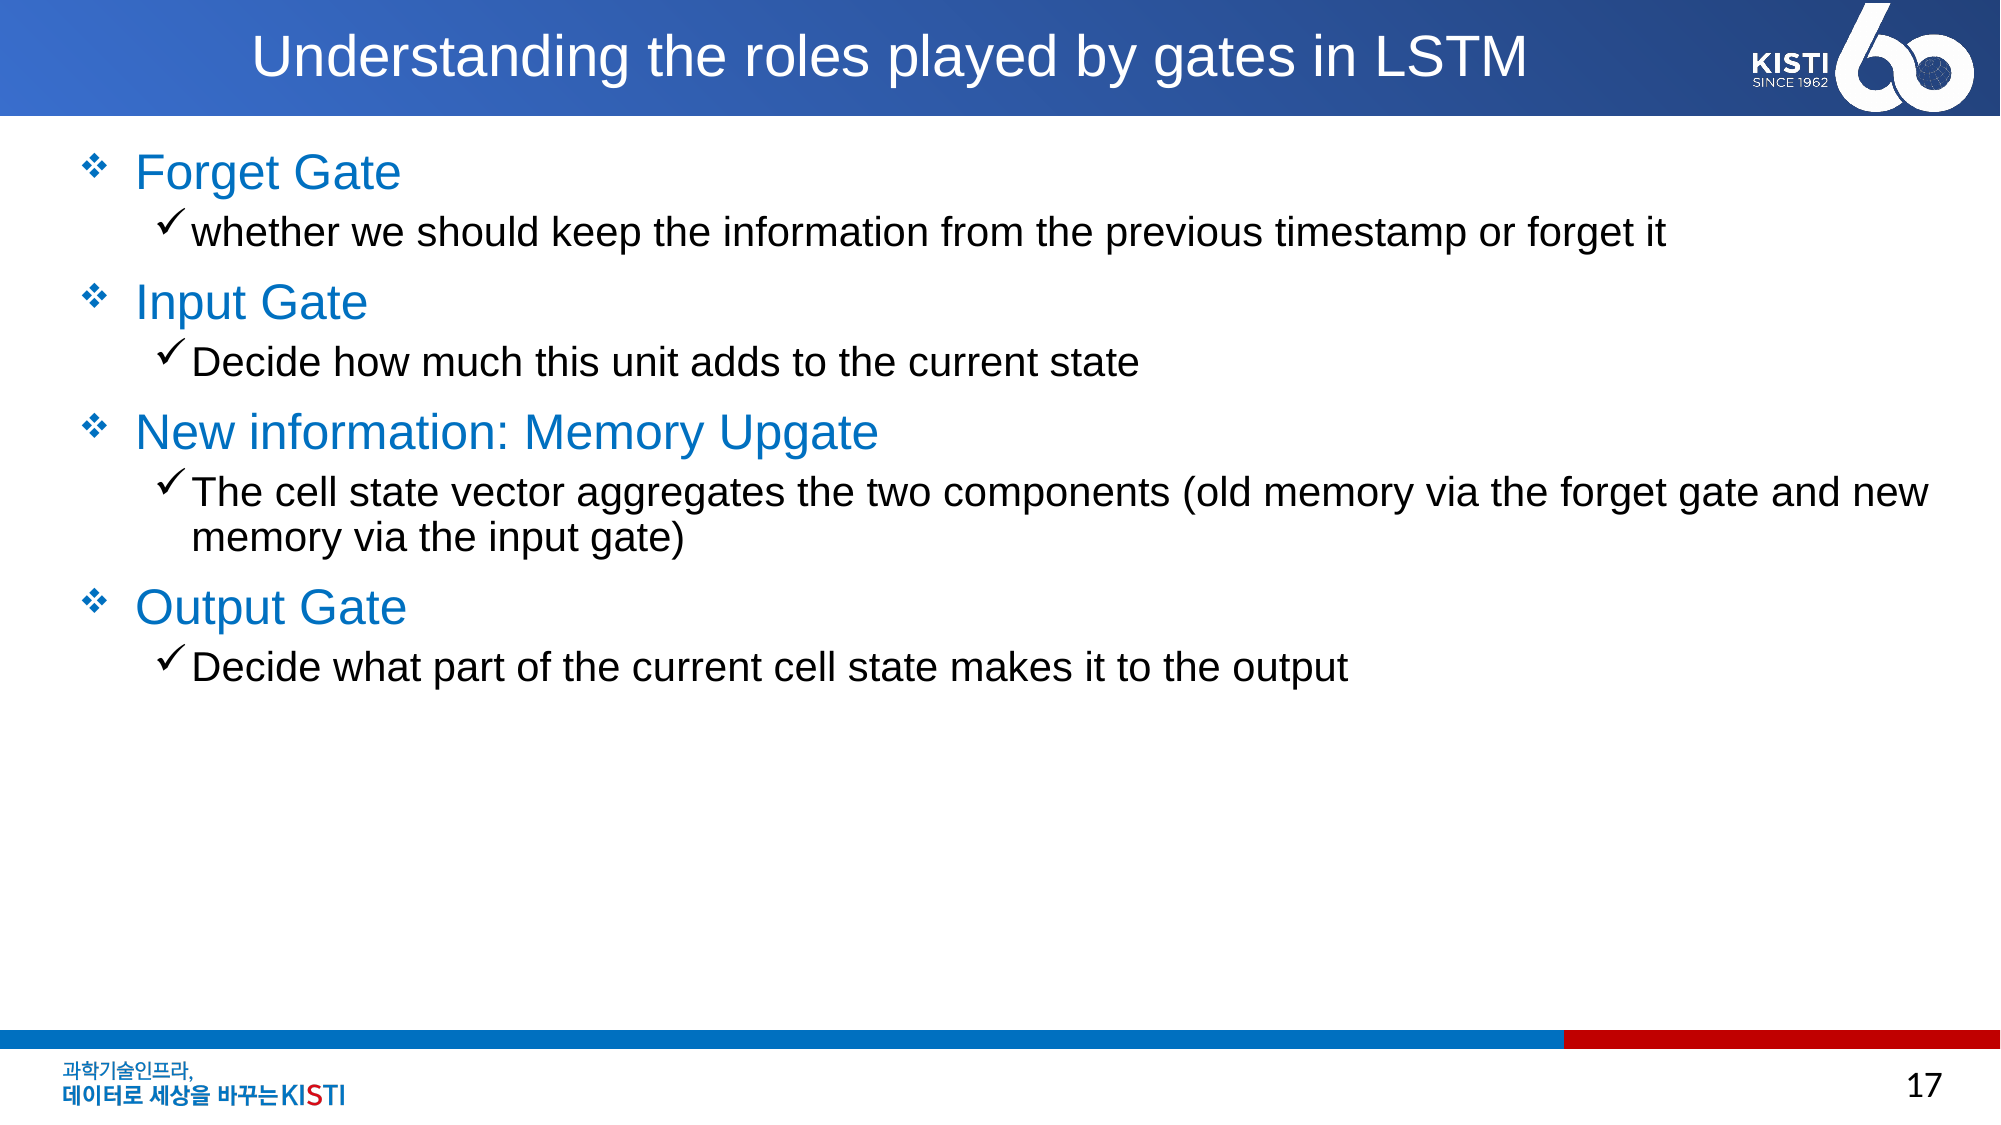

# Understanding the roles played by gates in LSTM
Forget Gate
whether we should keep the information from the previous timestamp or forget it
Input Gate
Decide how much this unit adds to the current state
New information: Memory Upgate
The cell state vector aggregates the two components (old memory via the forget gate and new memory via the input gate)
Output Gate
Decide what part of the current cell state makes it to the output

17